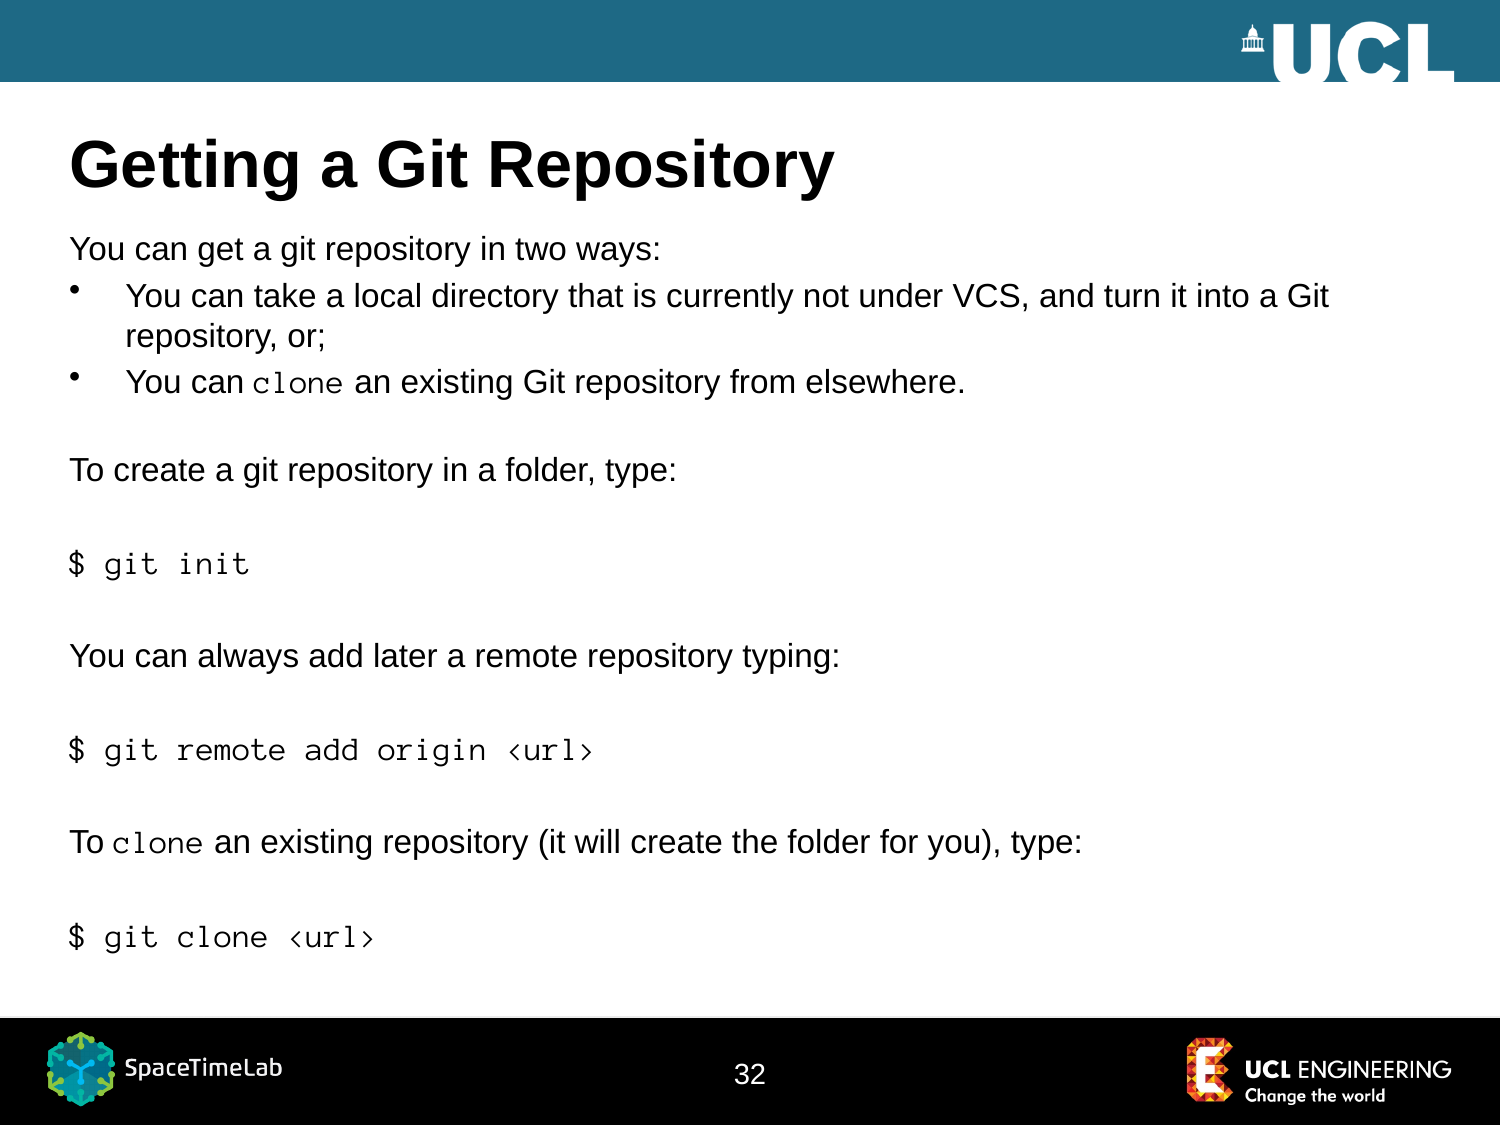

# Getting a Git Repository
You can get a git repository in two ways:
You can take a local directory that is currently not under VCS, and turn it into a Git repository, or;
You can clone an existing Git repository from elsewhere.

To create a git repository in a folder, type:

$ git init

You can always add later a remote repository typing:

$ git remote add origin <url>

To clone an existing repository (it will create the folder for you), type:

$ git clone <url>

33